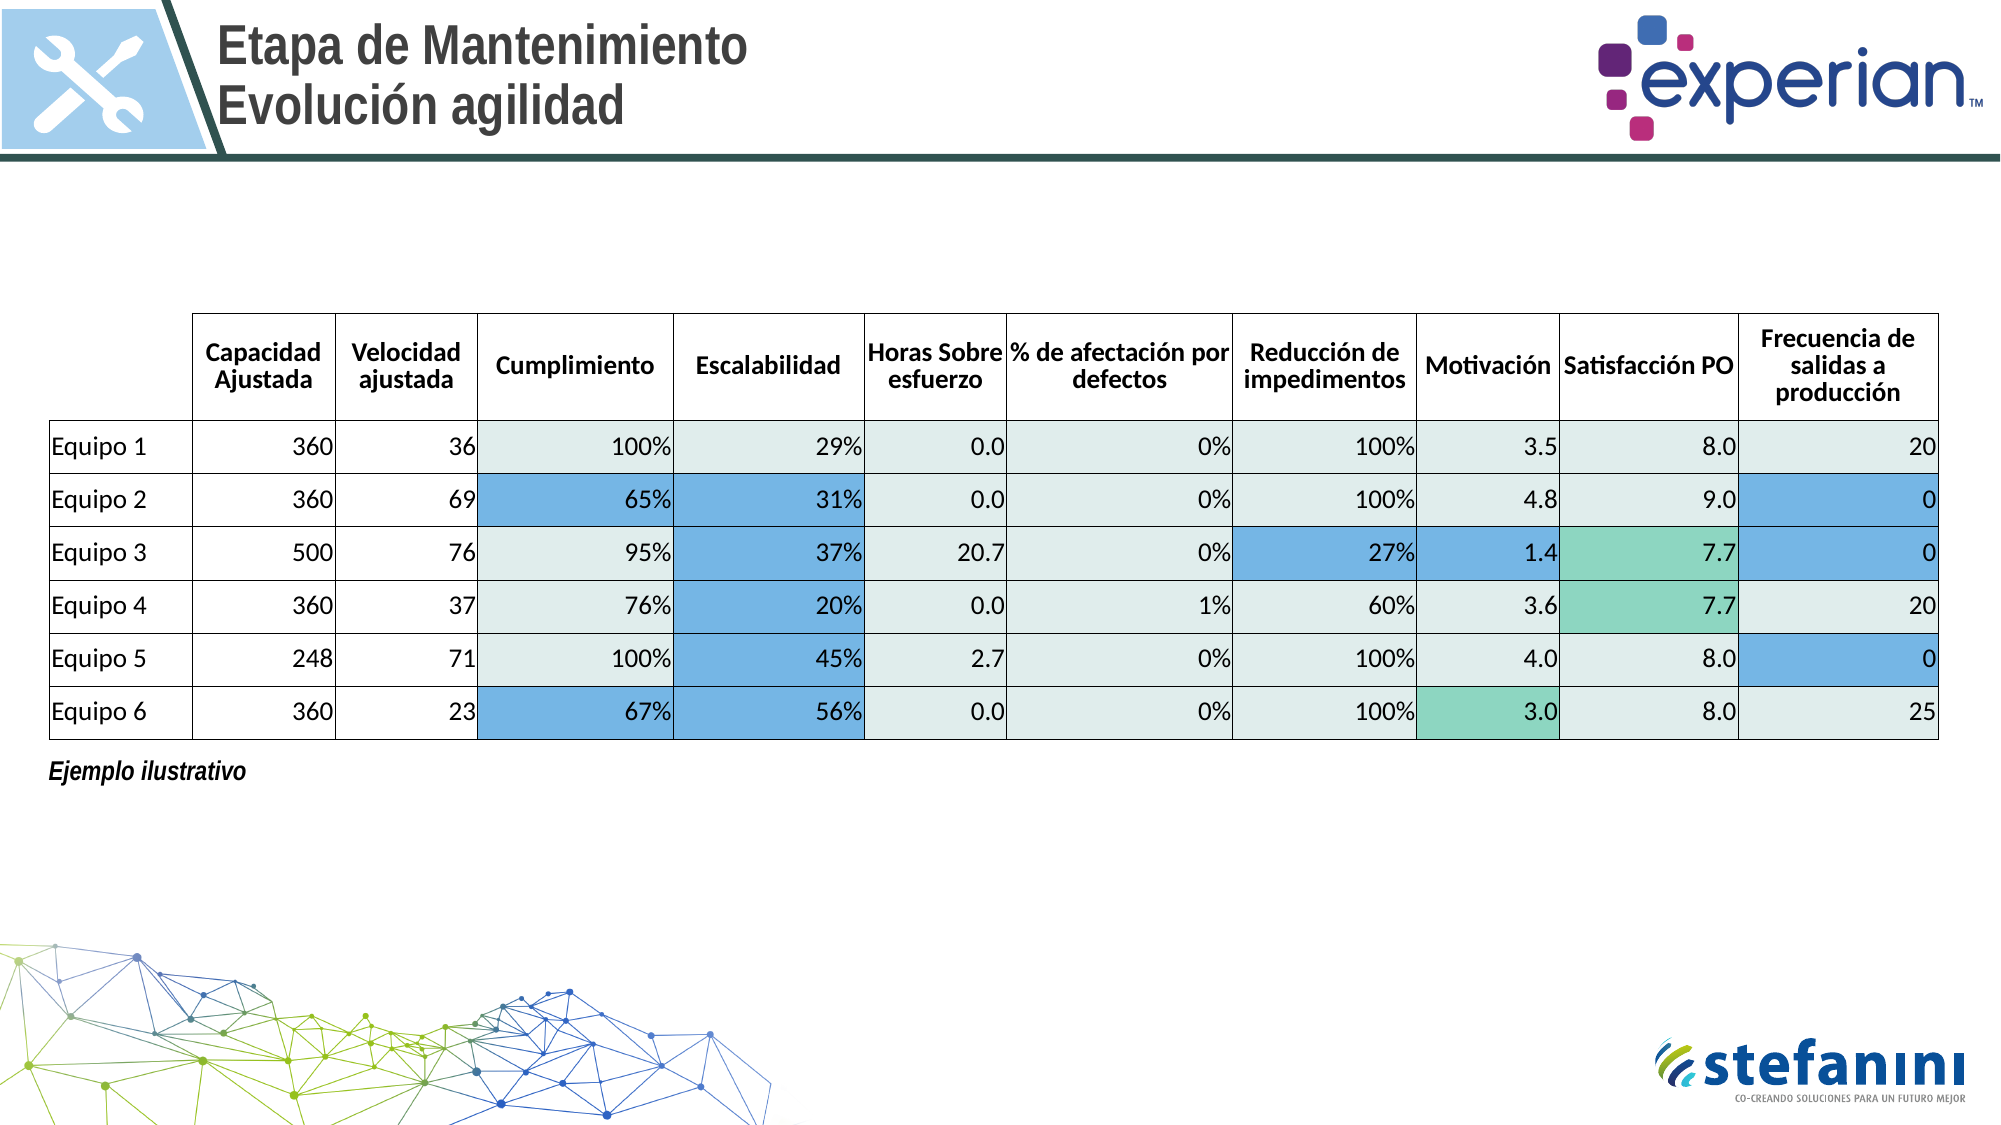

# Etapa de Mantenimiento Evolución agilidad
|  | Capacidad Ajustada | Velocidad ajustada | Cumplimiento | Escalabilidad | Horas Sobre esfuerzo | % de afectación por defectos | Reducción de impedimentos | Motivación | Satisfacción PO | Frecuencia de salidas a producción |
| --- | --- | --- | --- | --- | --- | --- | --- | --- | --- | --- |
| Equipo 1 | 360 | 36 | 100% | 29% | 0.0 | 0% | 100% | 3.5 | 8.0 | 20 |
| Equipo 2 | 360 | 69 | 65% | 31% | 0.0 | 0% | 100% | 4.8 | 9.0 | 0 |
| Equipo 3 | 500 | 76 | 95% | 37% | 20.7 | 0% | 27% | 1.4 | 7.7 | 0 |
| Equipo 4 | 360 | 37 | 76% | 20% | 0.0 | 1% | 60% | 3.6 | 7.7 | 20 |
| Equipo 5 | 248 | 71 | 100% | 45% | 2.7 | 0% | 100% | 4.0 | 8.0 | 0 |
| Equipo 6 | 360 | 23 | 67% | 56% | 0.0 | 0% | 100% | 3.0 | 8.0 | 25 |
Ejemplo ilustrativo